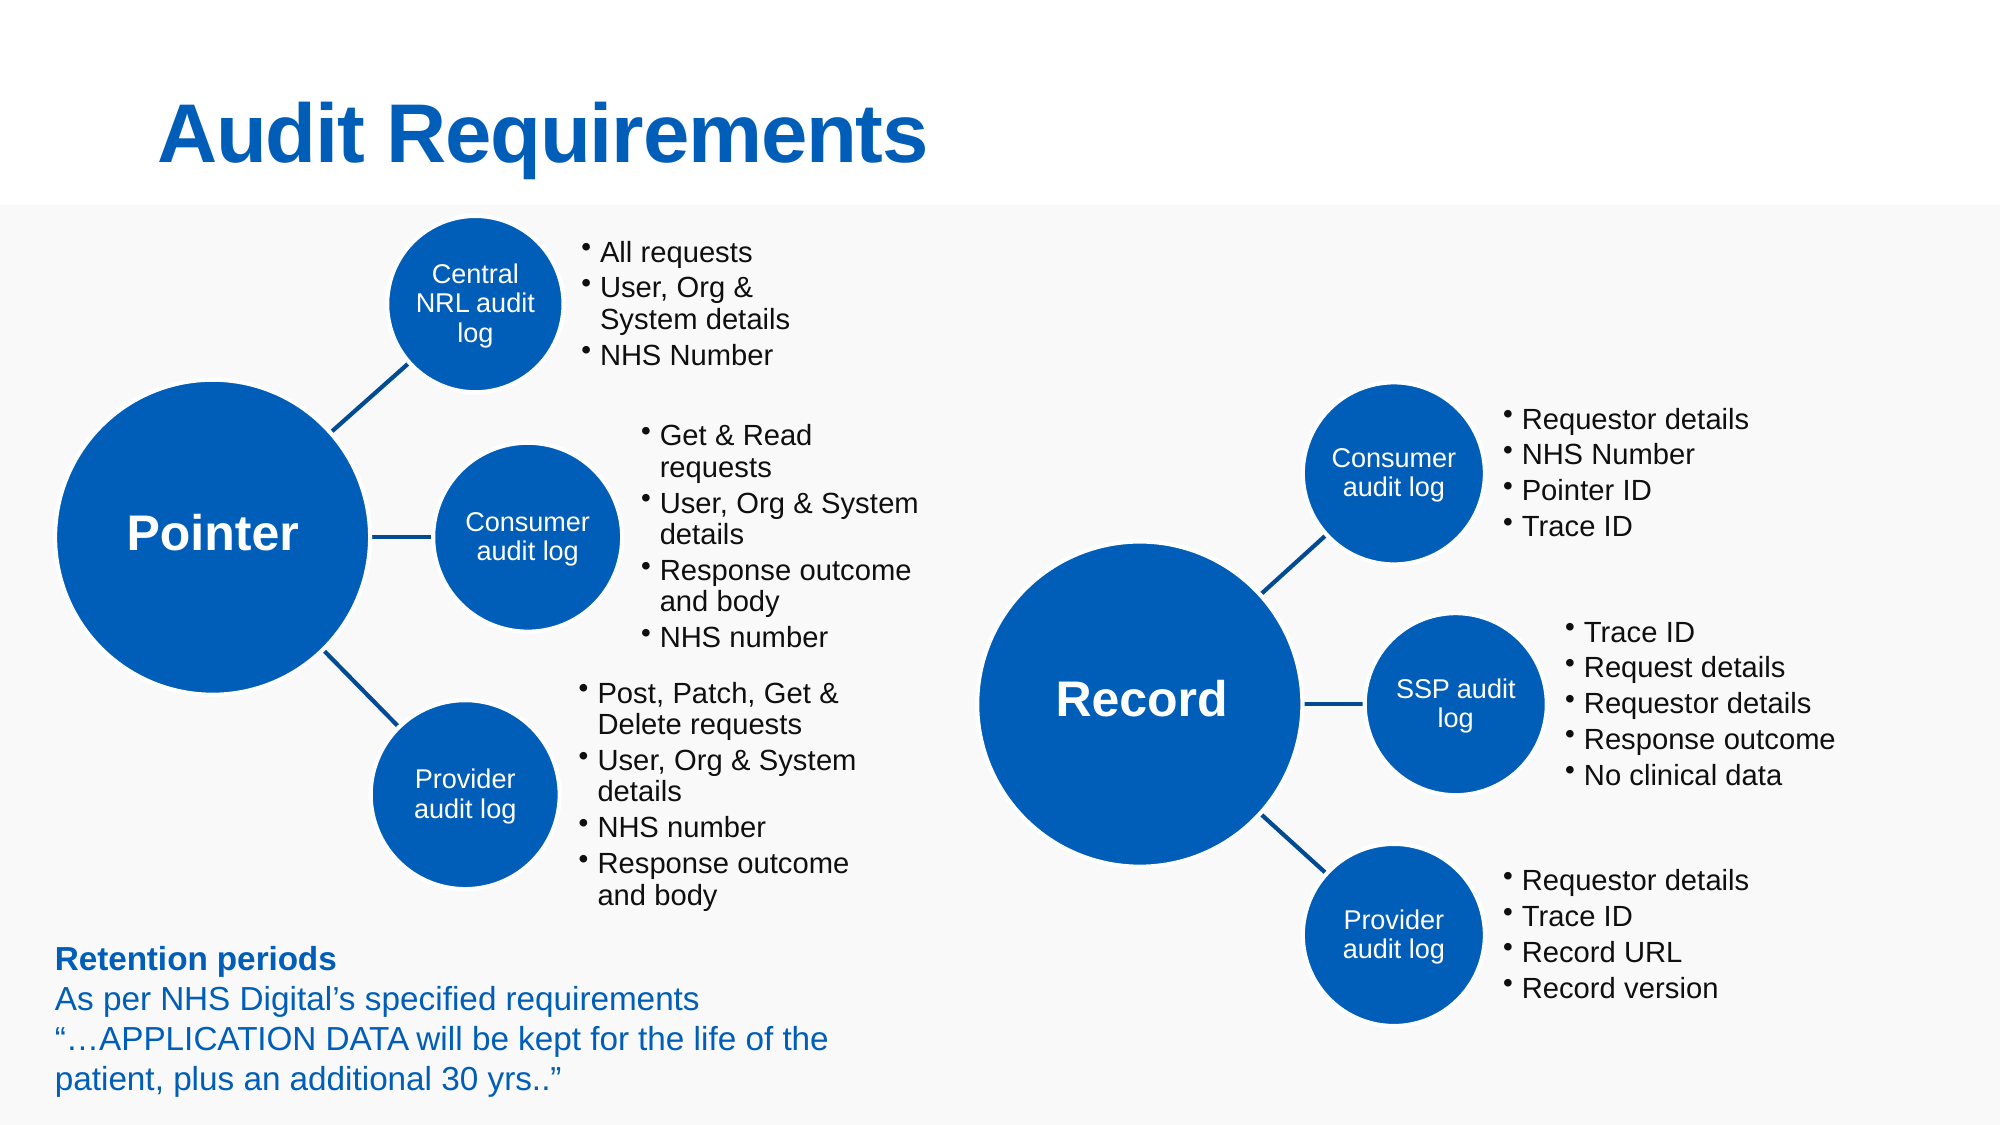

# Audit Requirements
Central NRL audit log
All requests
User, Org & System details
NHS Number
Consumer audit log
Get & Read requests
User, Org & System details
Response outcome and body
NHS number
Provider audit log
Post, Patch, Get & Delete requests
User, Org & System details
NHS number
Response outcome and body
Consumer audit log
Requestor details
NHS Number
Pointer ID
Trace ID
SSP audit log
Trace ID
Request details
Requestor details
Response outcome
No clinical data
Provider audit log
Requestor details
Trace ID
Record URL
Record version
Pointer
Record
Retention periods
As per NHS Digital’s specified requirements
“…APPLICATION DATA will be kept for the life of the patient, plus an additional 30 yrs..”